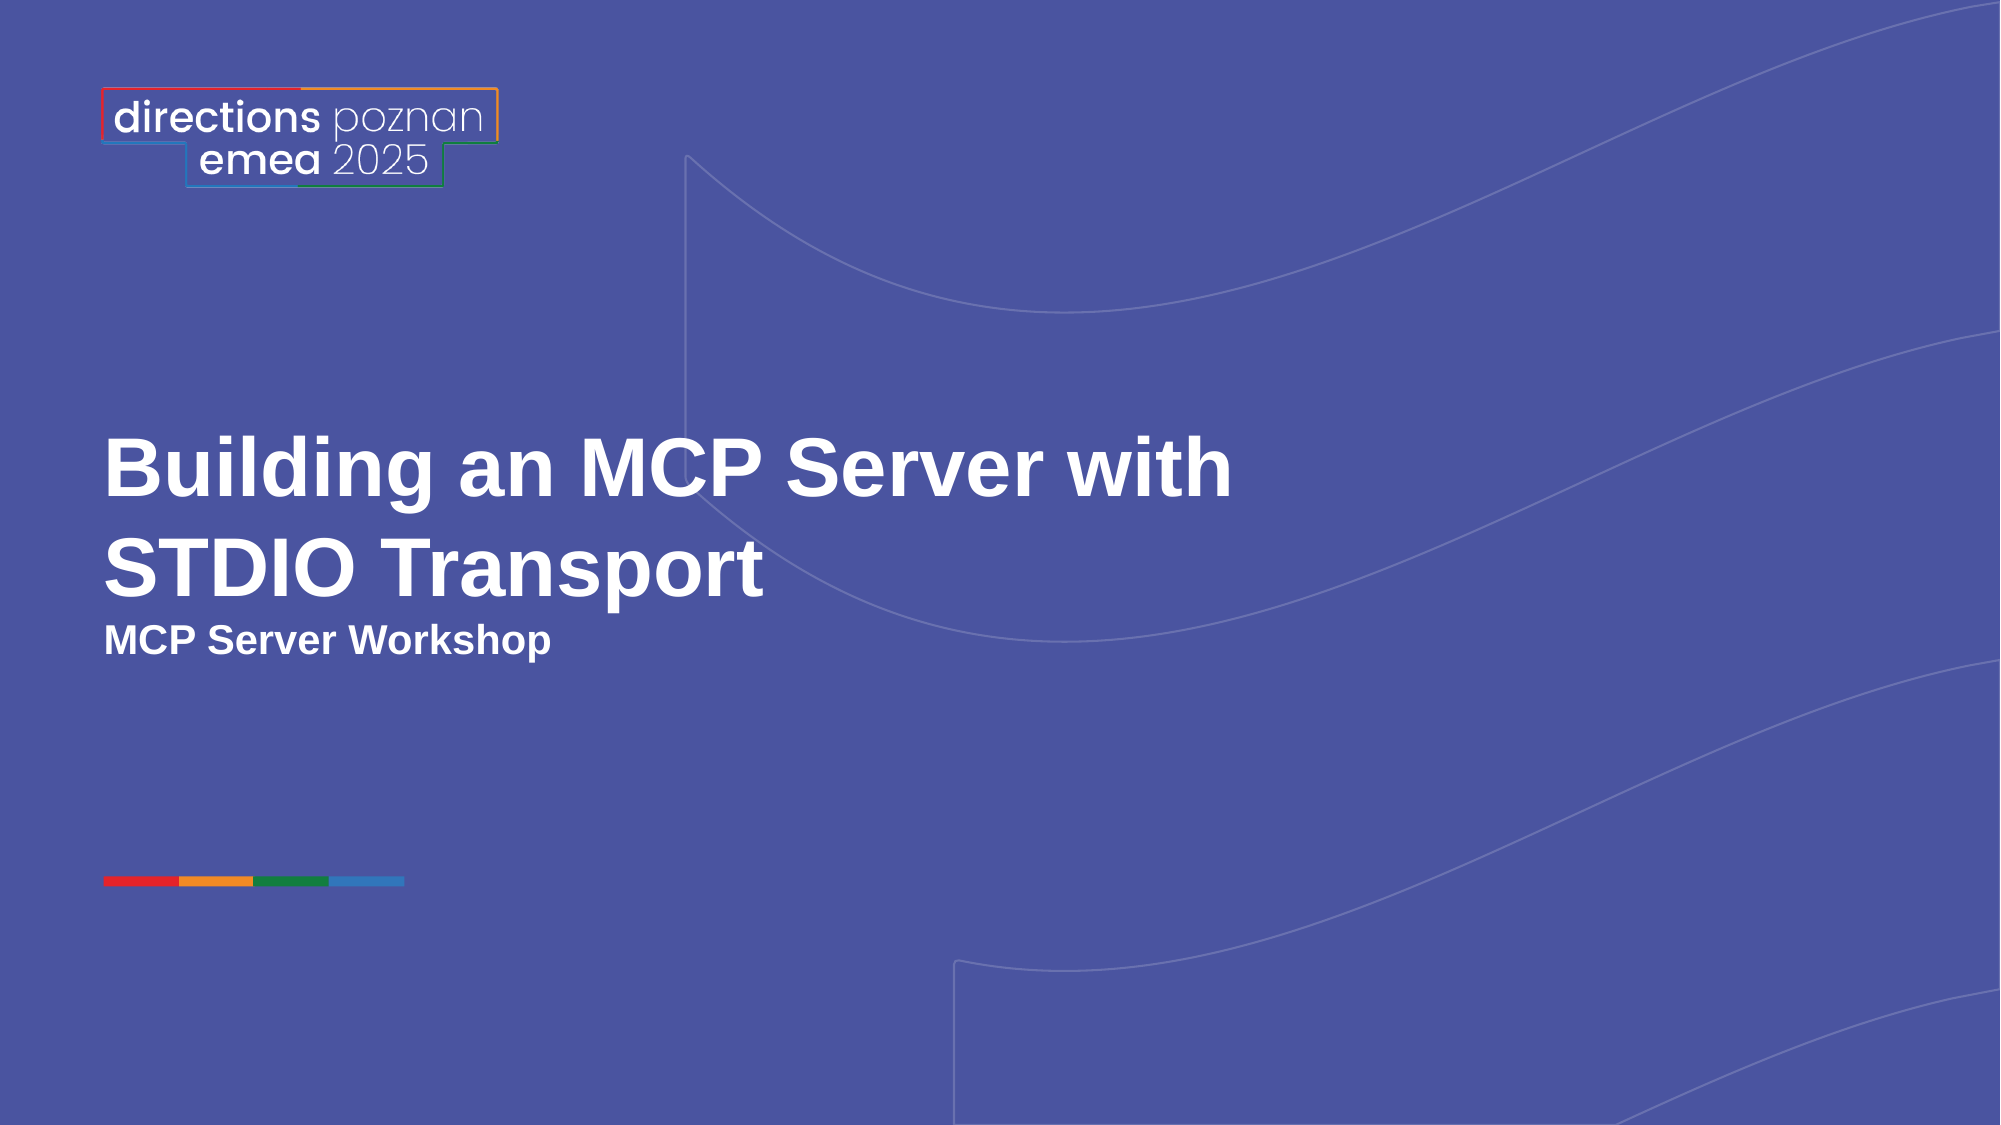

# Building an MCP Server with STDIO Transport MCP Server Workshop